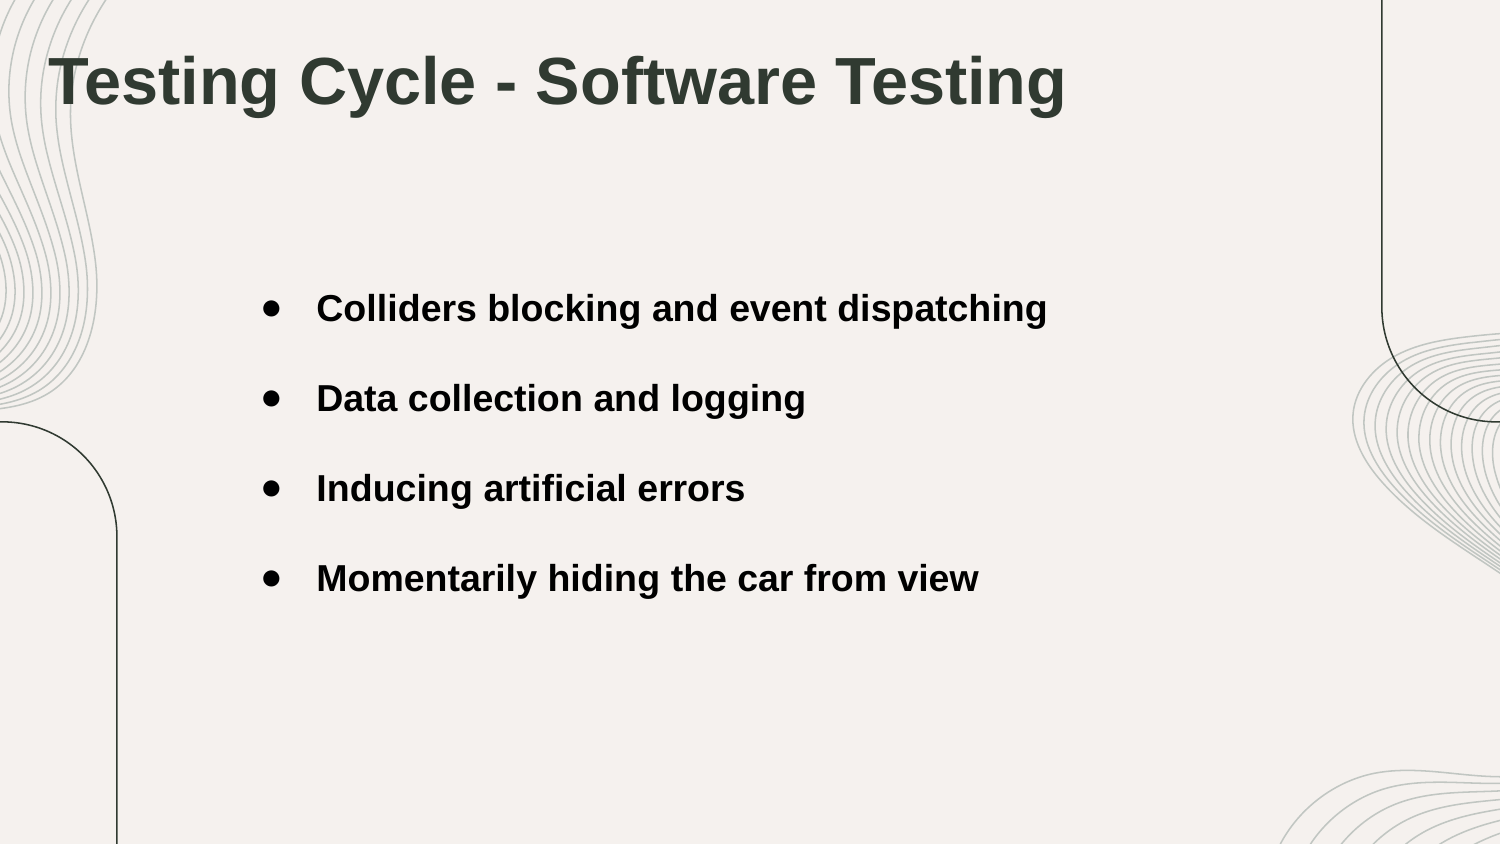

# Testing Cycle - Software Testing

Colliders blocking and event dispatching

Data collection and logging

Inducing artificial errors

Momentarily hiding the car from view